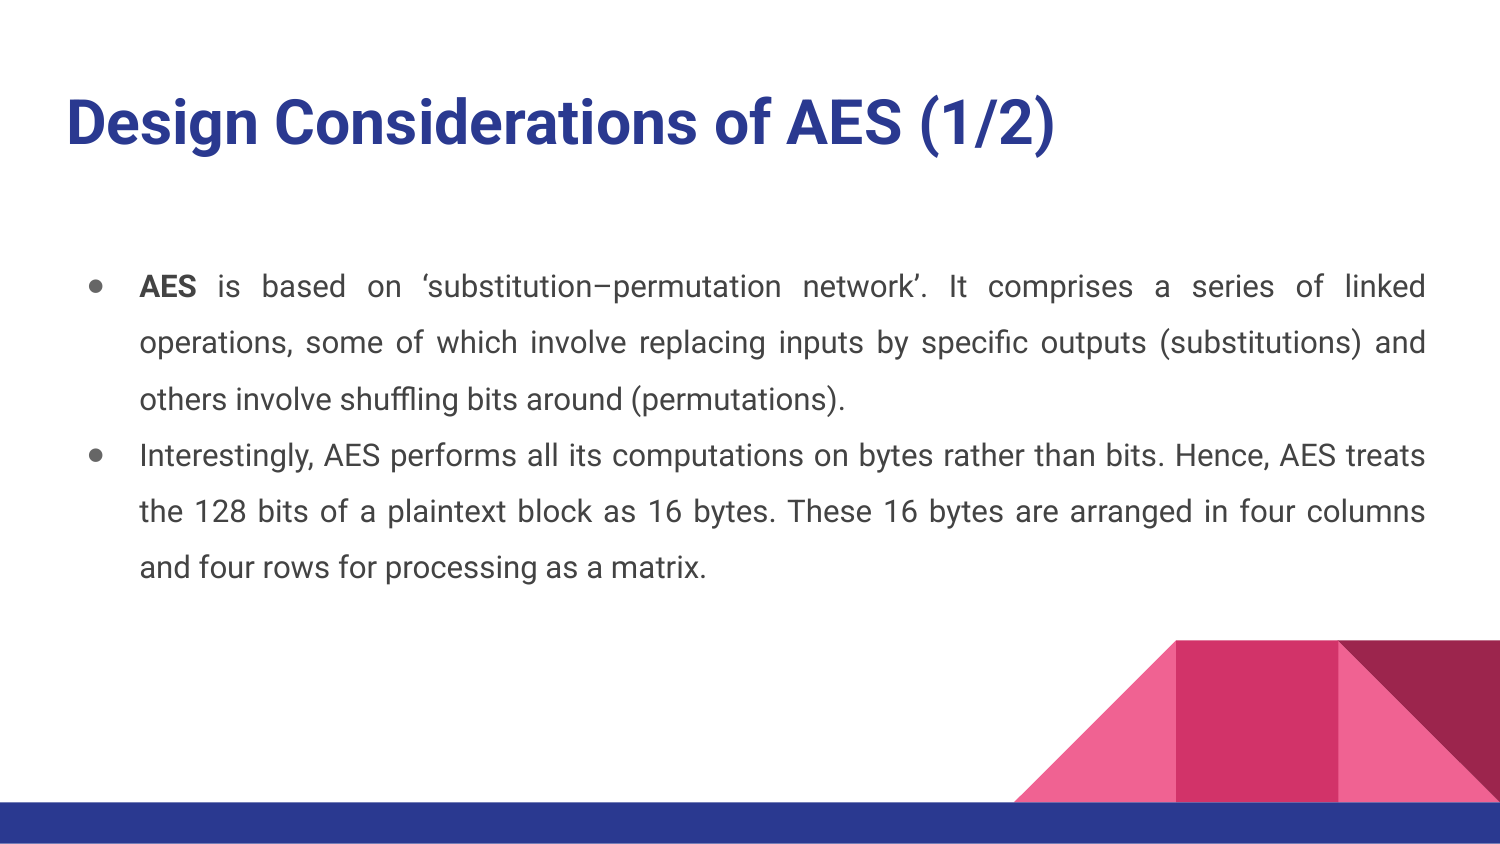

# Design Considerations of AES (1/2)
AES is based on ‘substitution–permutation network’. It comprises a series of linked operations, some of which involve replacing inputs by specific outputs (substitutions) and others involve shuffling bits around (permutations).
Interestingly, AES performs all its computations on bytes rather than bits. Hence, AES treats the 128 bits of a plaintext block as 16 bytes. These 16 bytes are arranged in four columns and four rows for processing as a matrix.